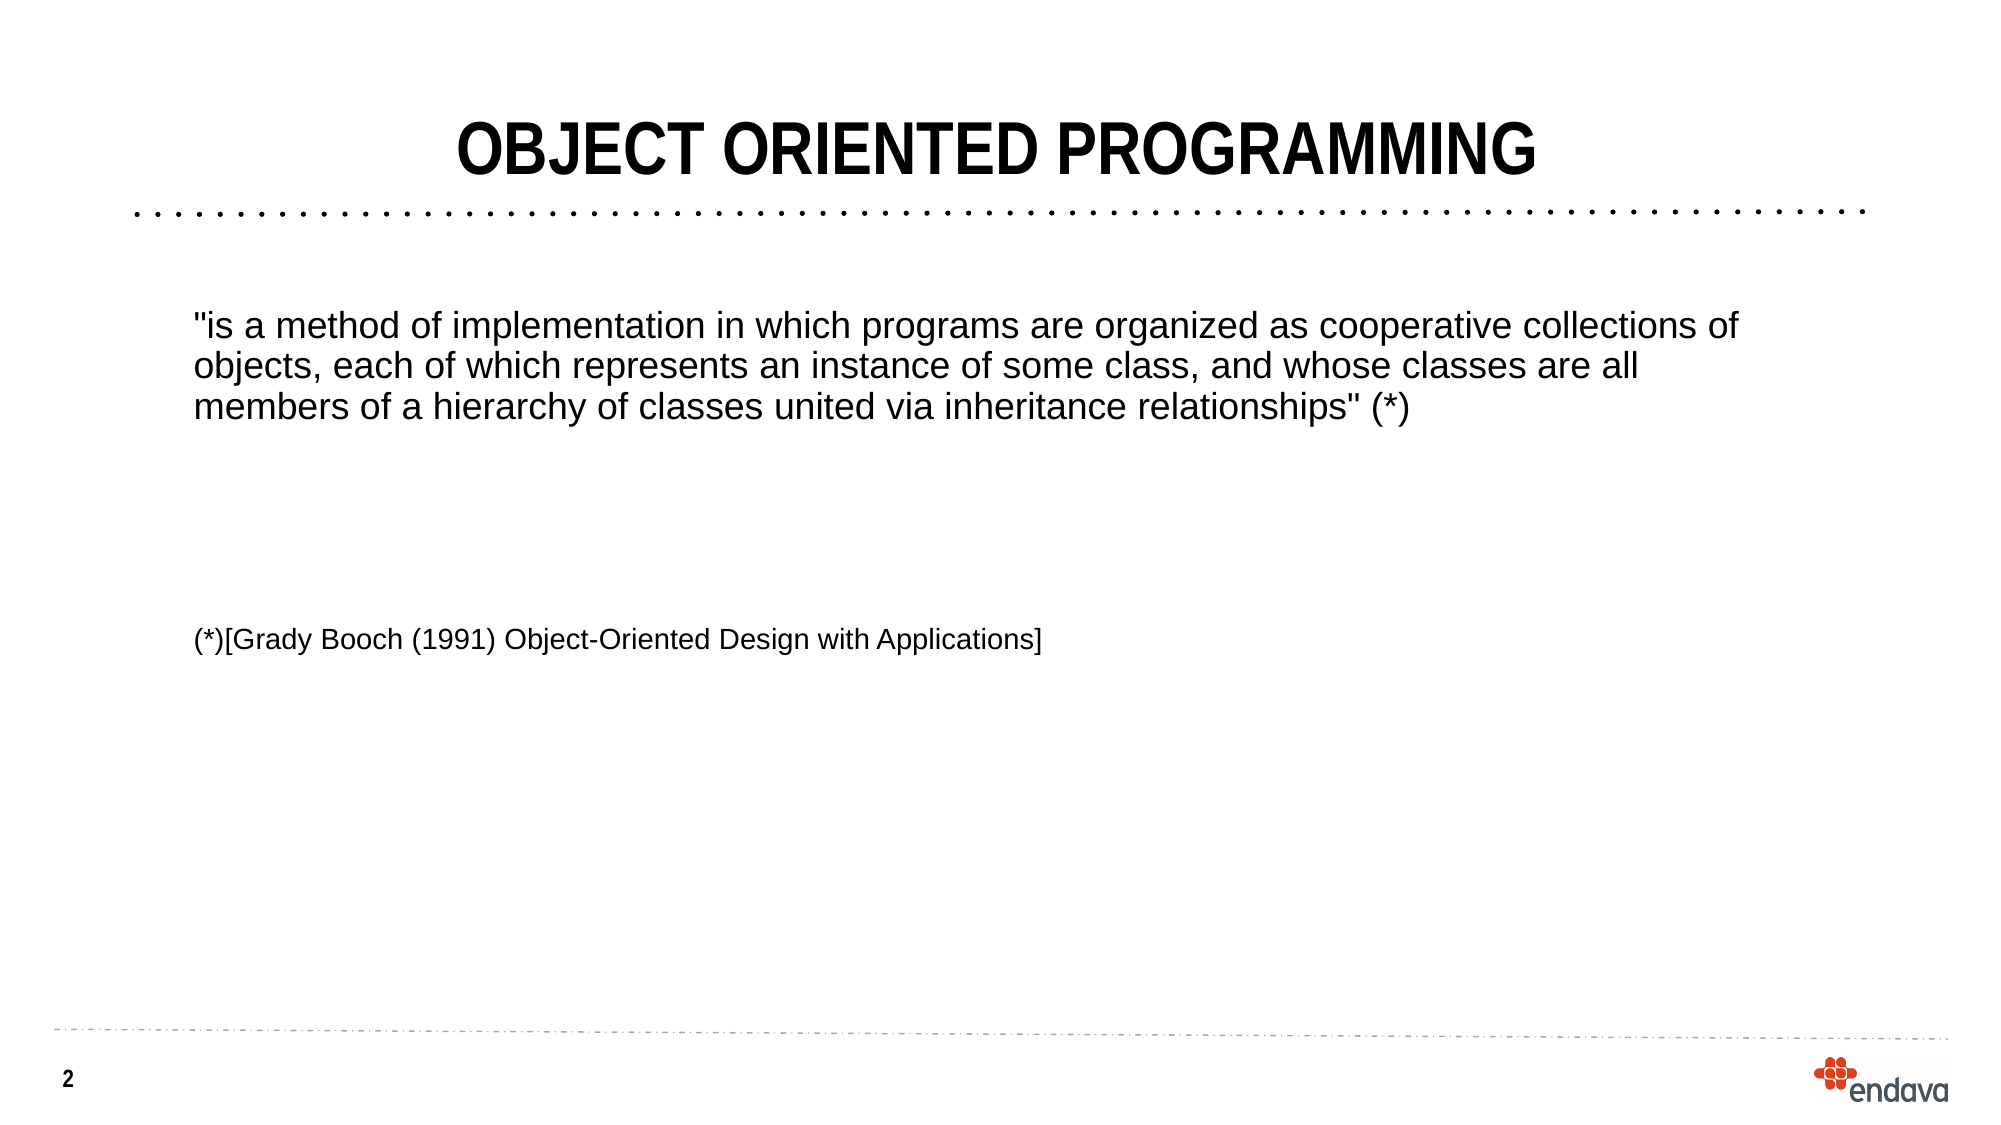

# OBJECT ORIENTED PROGRAMMING
"is a method of implementation in which programs are organized as cooperative collections of objects, each of which represents an instance of some class, and whose classes are all members of a hierarchy of classes united via inheritance relationships" (*)

(*)[Grady Booch (1991) Object-Oriented Design with Applications]